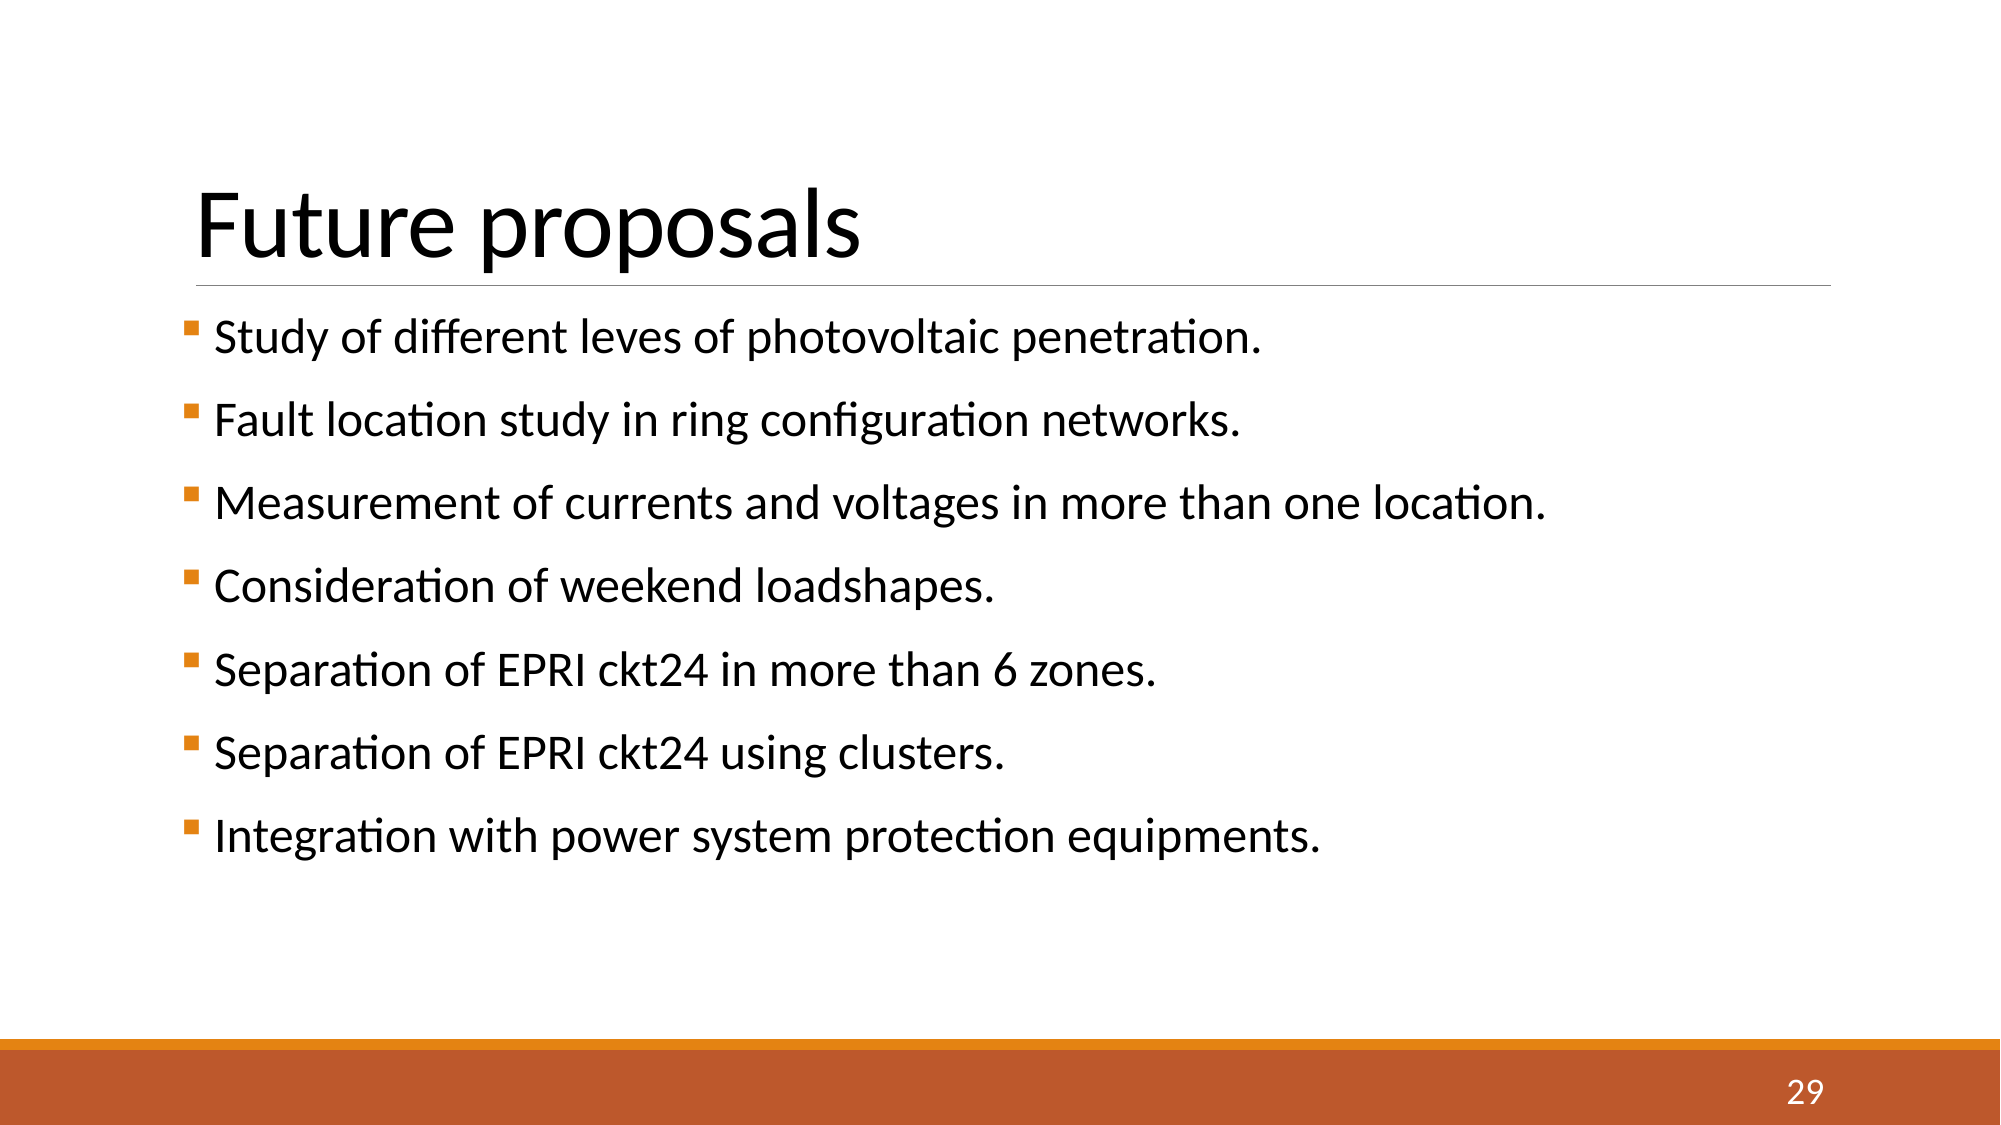

# Future proposals
 Study of different leves of photovoltaic penetration.
 Fault location study in ring configuration networks.
 Measurement of currents and voltages in more than one location.
 Consideration of weekend loadshapes.
 Separation of EPRI ckt24 in more than 6 zones.
 Separation of EPRI ckt24 using clusters.
 Integration with power system protection equipments.
29